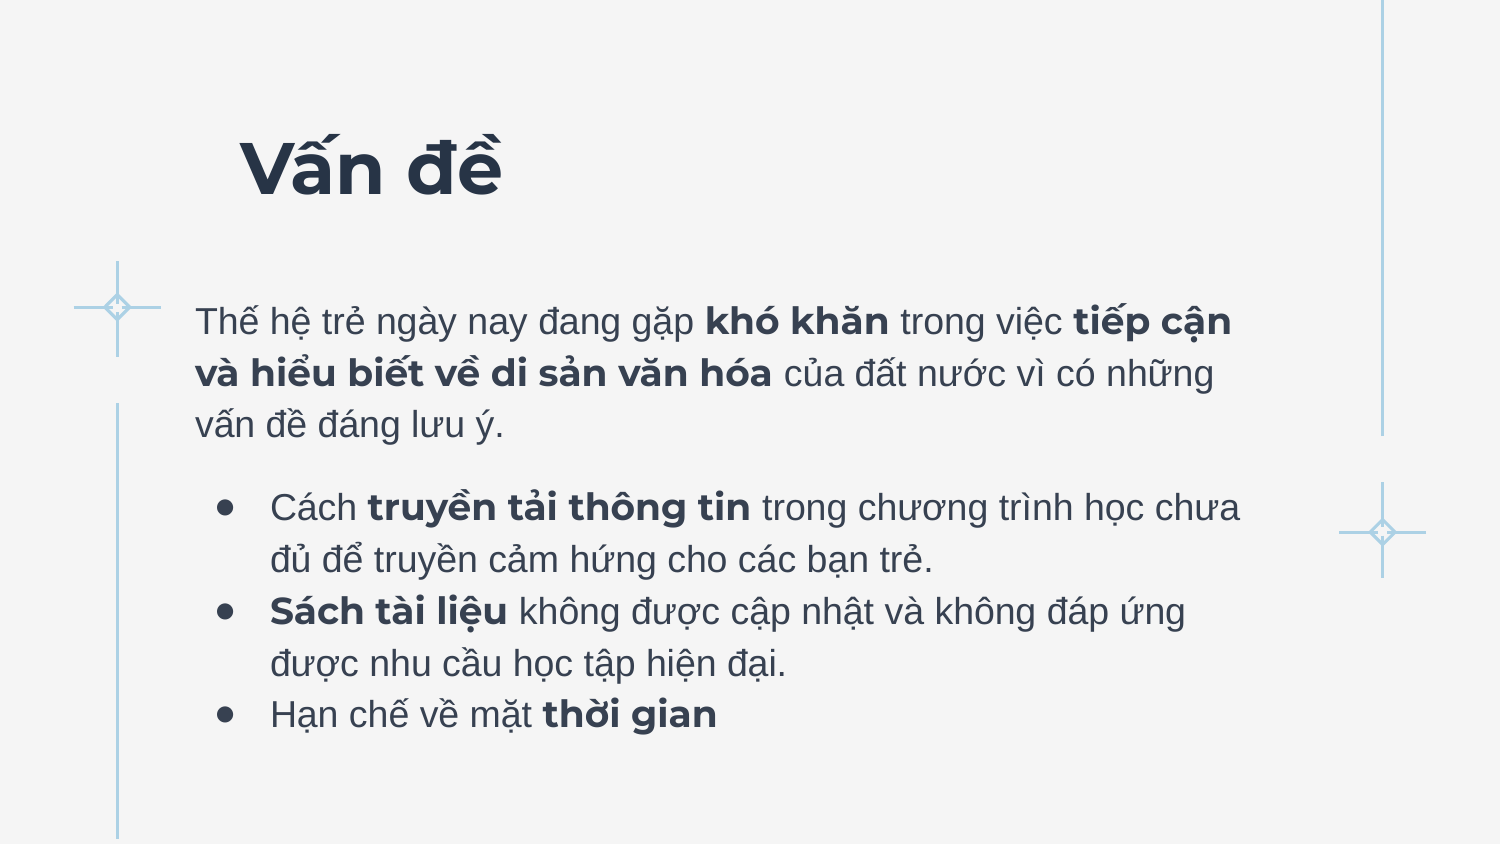

Vấn đề
Thế hệ trẻ ngày nay đang gặp khó khăn trong việc tiếp cận và hiểu biết về di sản văn hóa của đất nước vì có những vấn đề đáng lưu ý.
Cách truyền tải thông tin trong chương trình học chưa đủ để truyền cảm hứng cho các bạn trẻ.
Sách tài liệu không được cập nhật và không đáp ứng được nhu cầu học tập hiện đại.
Hạn chế về mặt thời gian